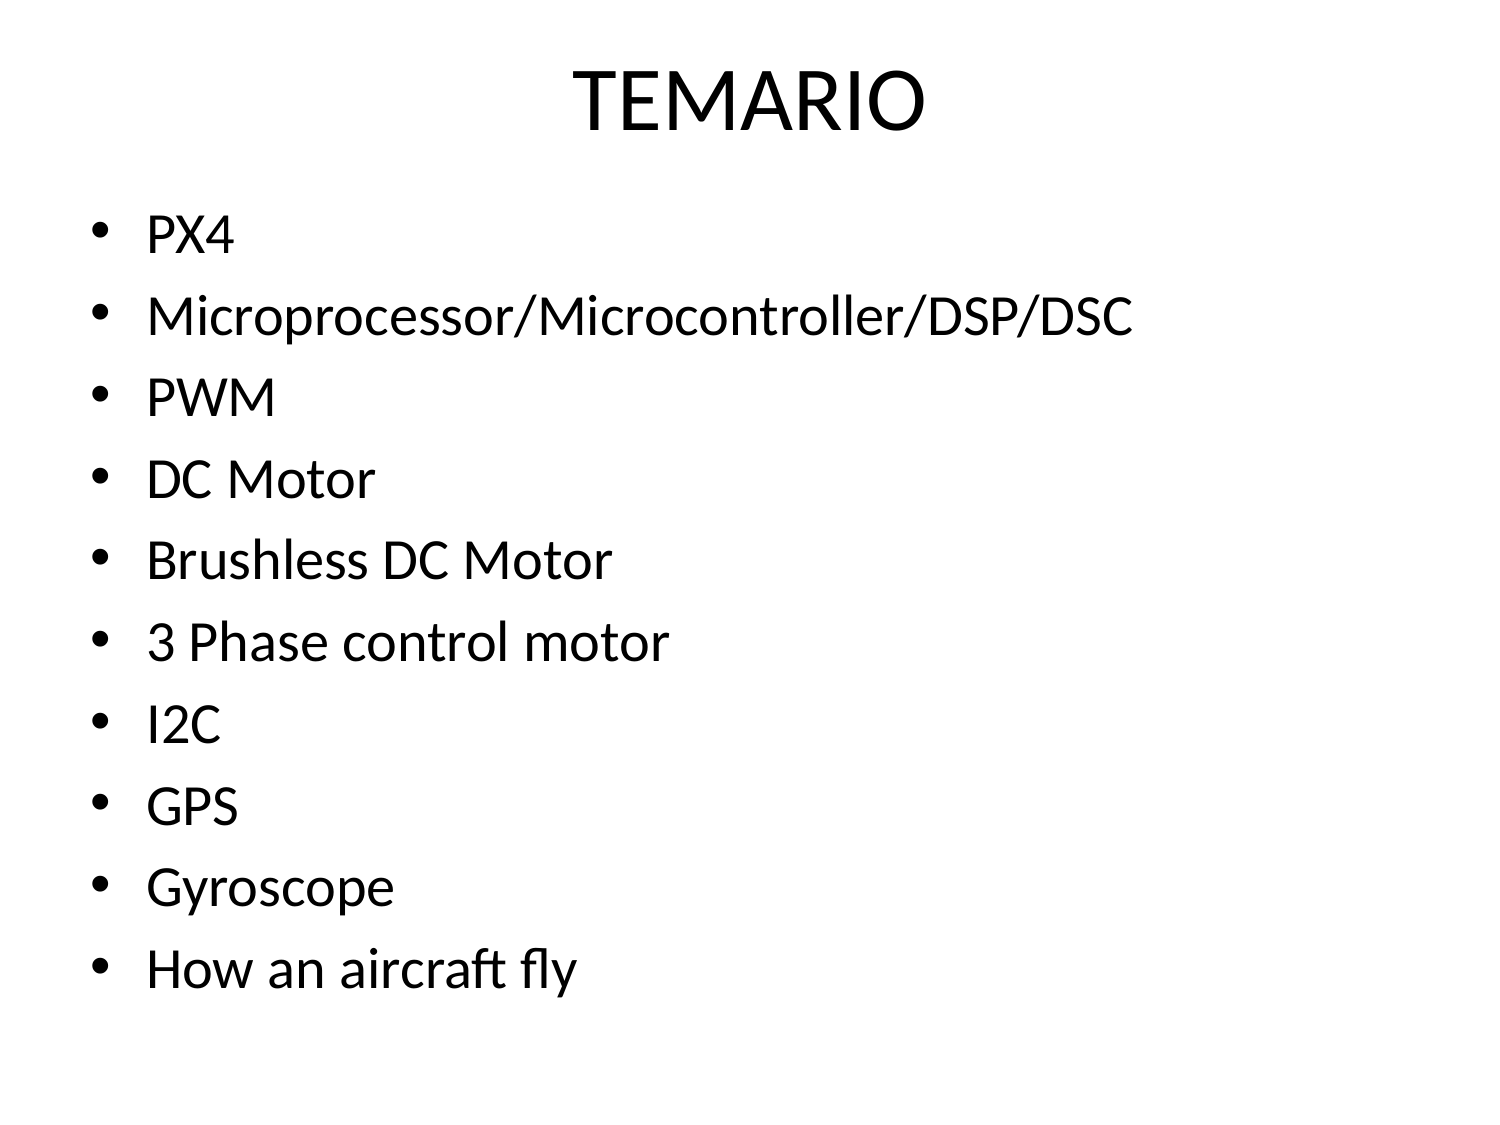

# TEMARIO
PX4
Microprocessor/Microcontroller/DSP/DSC
PWM
DC Motor
Brushless DC Motor
3 Phase control motor
I2C
GPS
Gyroscope
How an aircraft fly